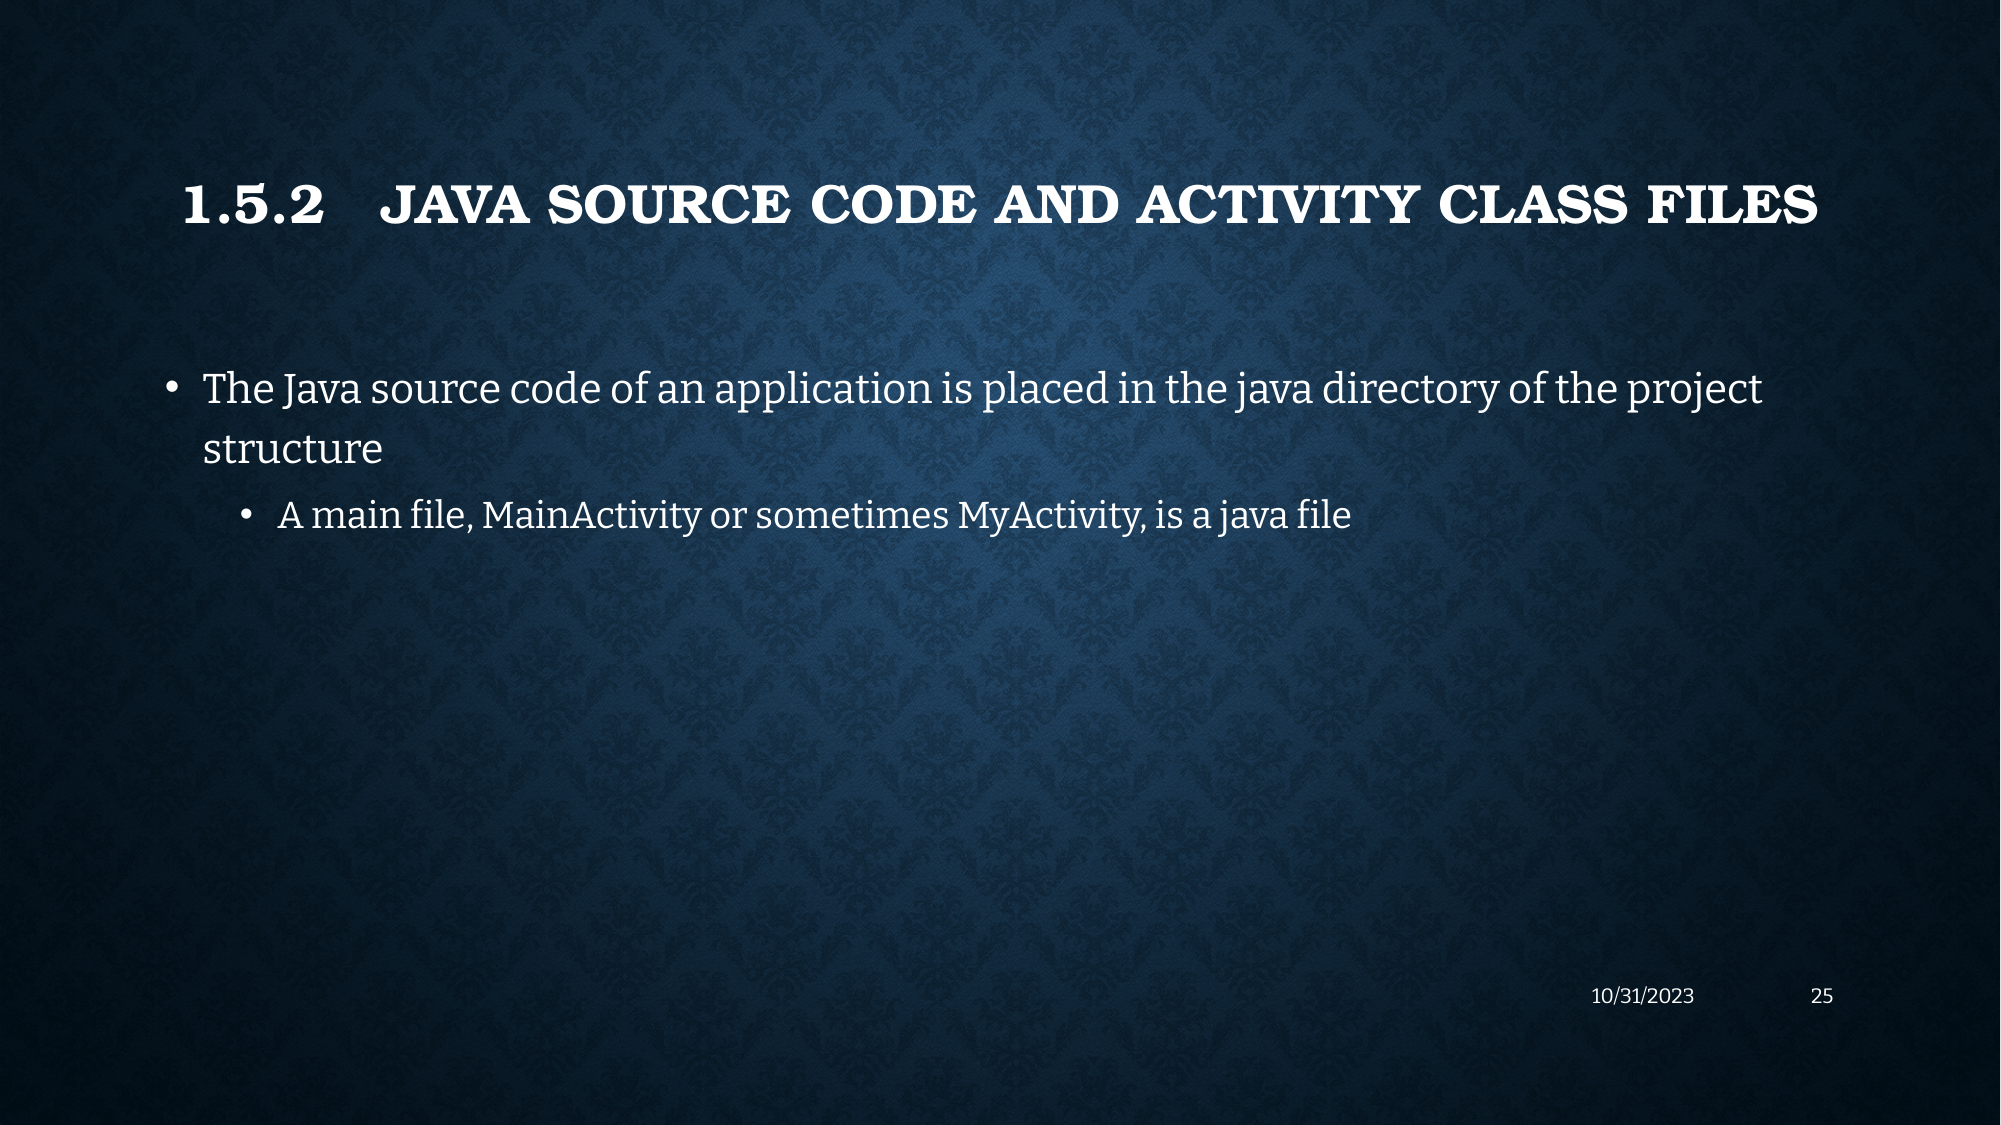

# 1.5.2   Java Source Code and Activity Class Files
The Java source code of an application is placed in the java directory of the project structure
A main file, MainActivity or sometimes MyActivity, is a java file
10/31/2023
25